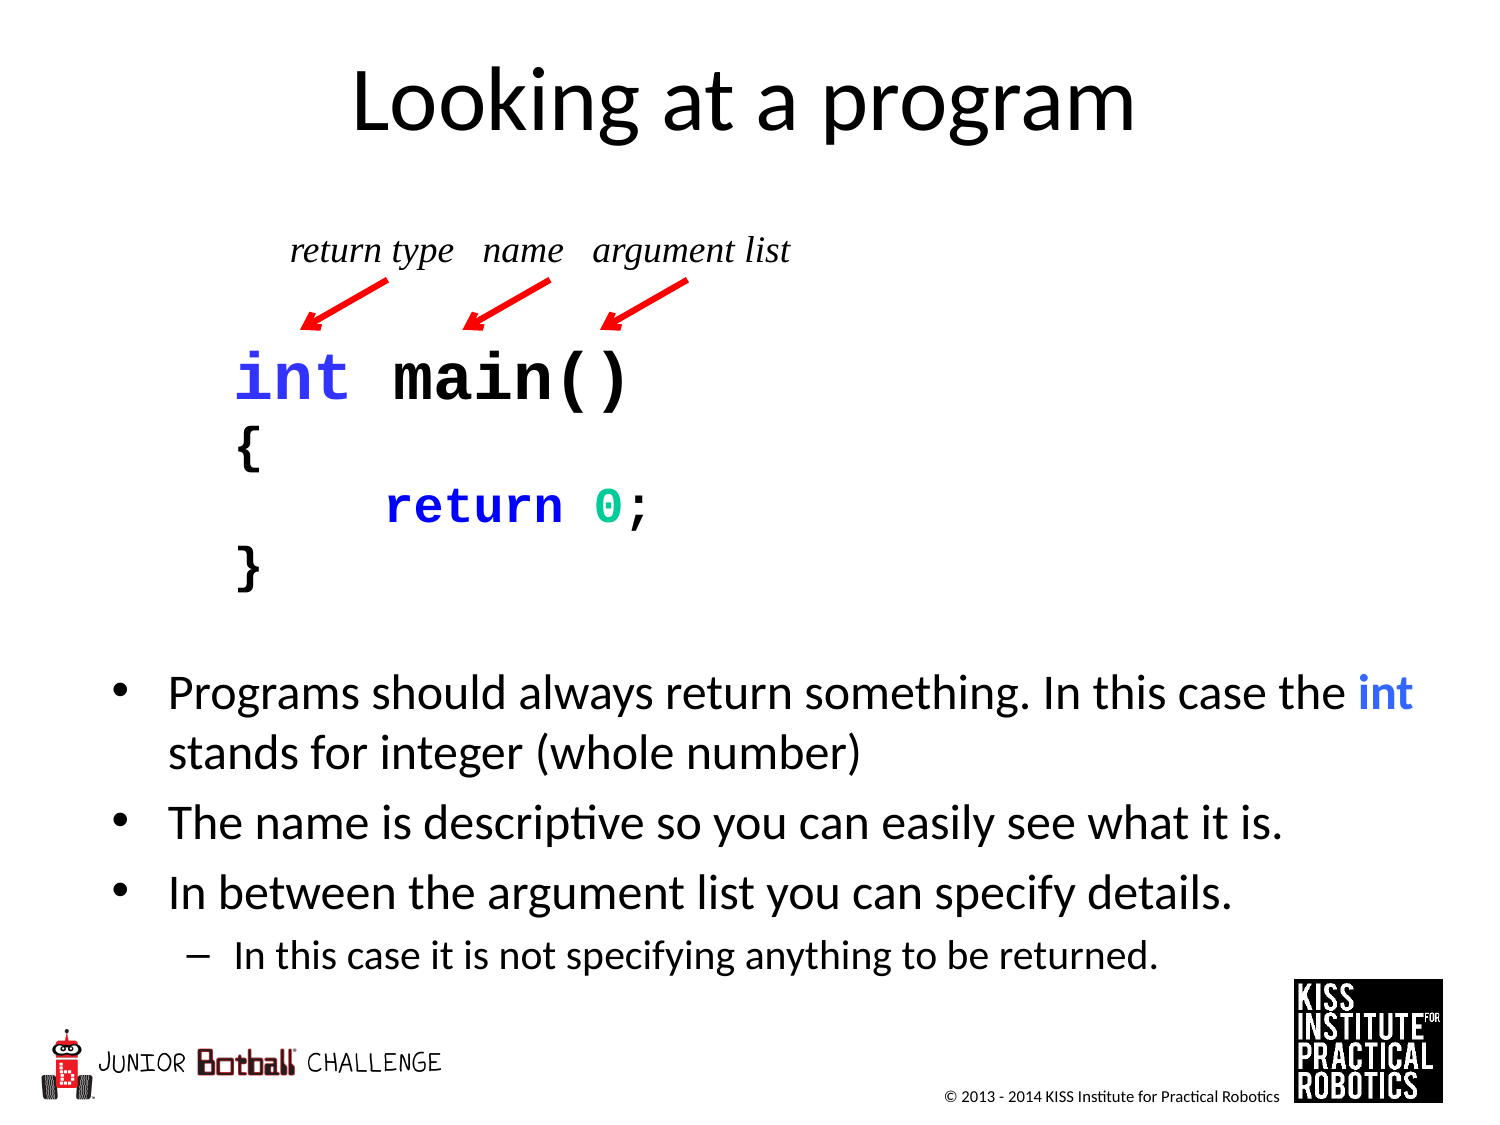

# Looking at a program
return type   name   argument list
int main()
{
	return 0;
}
Programs should always return something. In this case the int stands for integer (whole number)
The name is descriptive so you can easily see what it is.
In between the argument list you can specify details.
In this case it is not specifying anything to be returned.